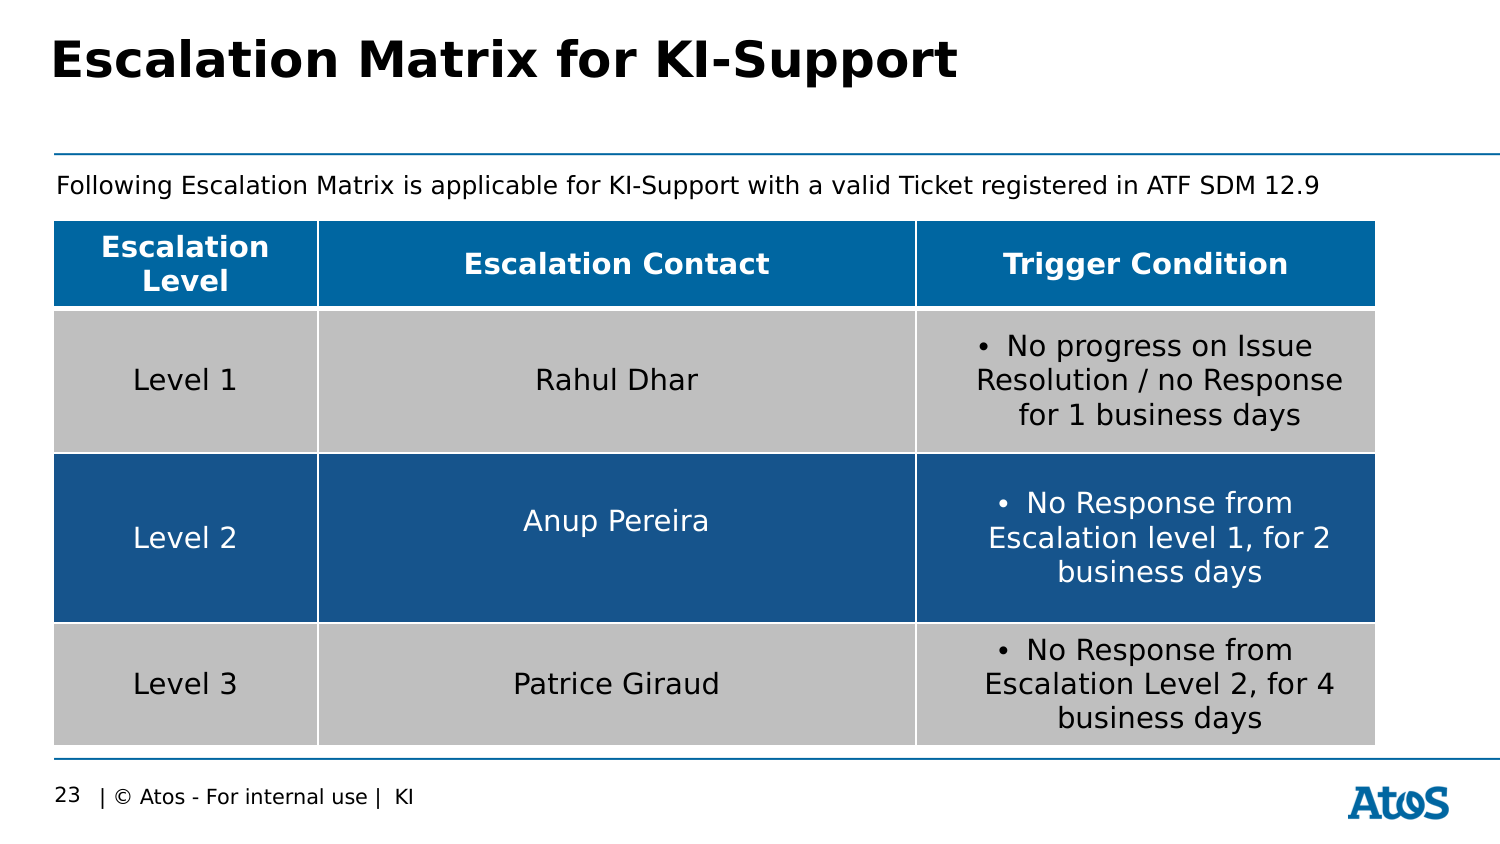

# Escalation Matrix for KI-Support
Following Escalation Matrix is applicable for KI-Support with a valid Ticket registered in ATF SDM 12.9
| Escalation Level | Escalation Contact | Trigger Condition |
| --- | --- | --- |
| Level 1 | Rahul Dhar | No progress on Issue Resolution / no Response for 1 business days |
| Level 2 | Anup Pereira | No Response from Escalation level 1, for 2 business days |
| Level 3 | Patrice Giraud | No Response from Escalation Level 2, for 4 business days |
23